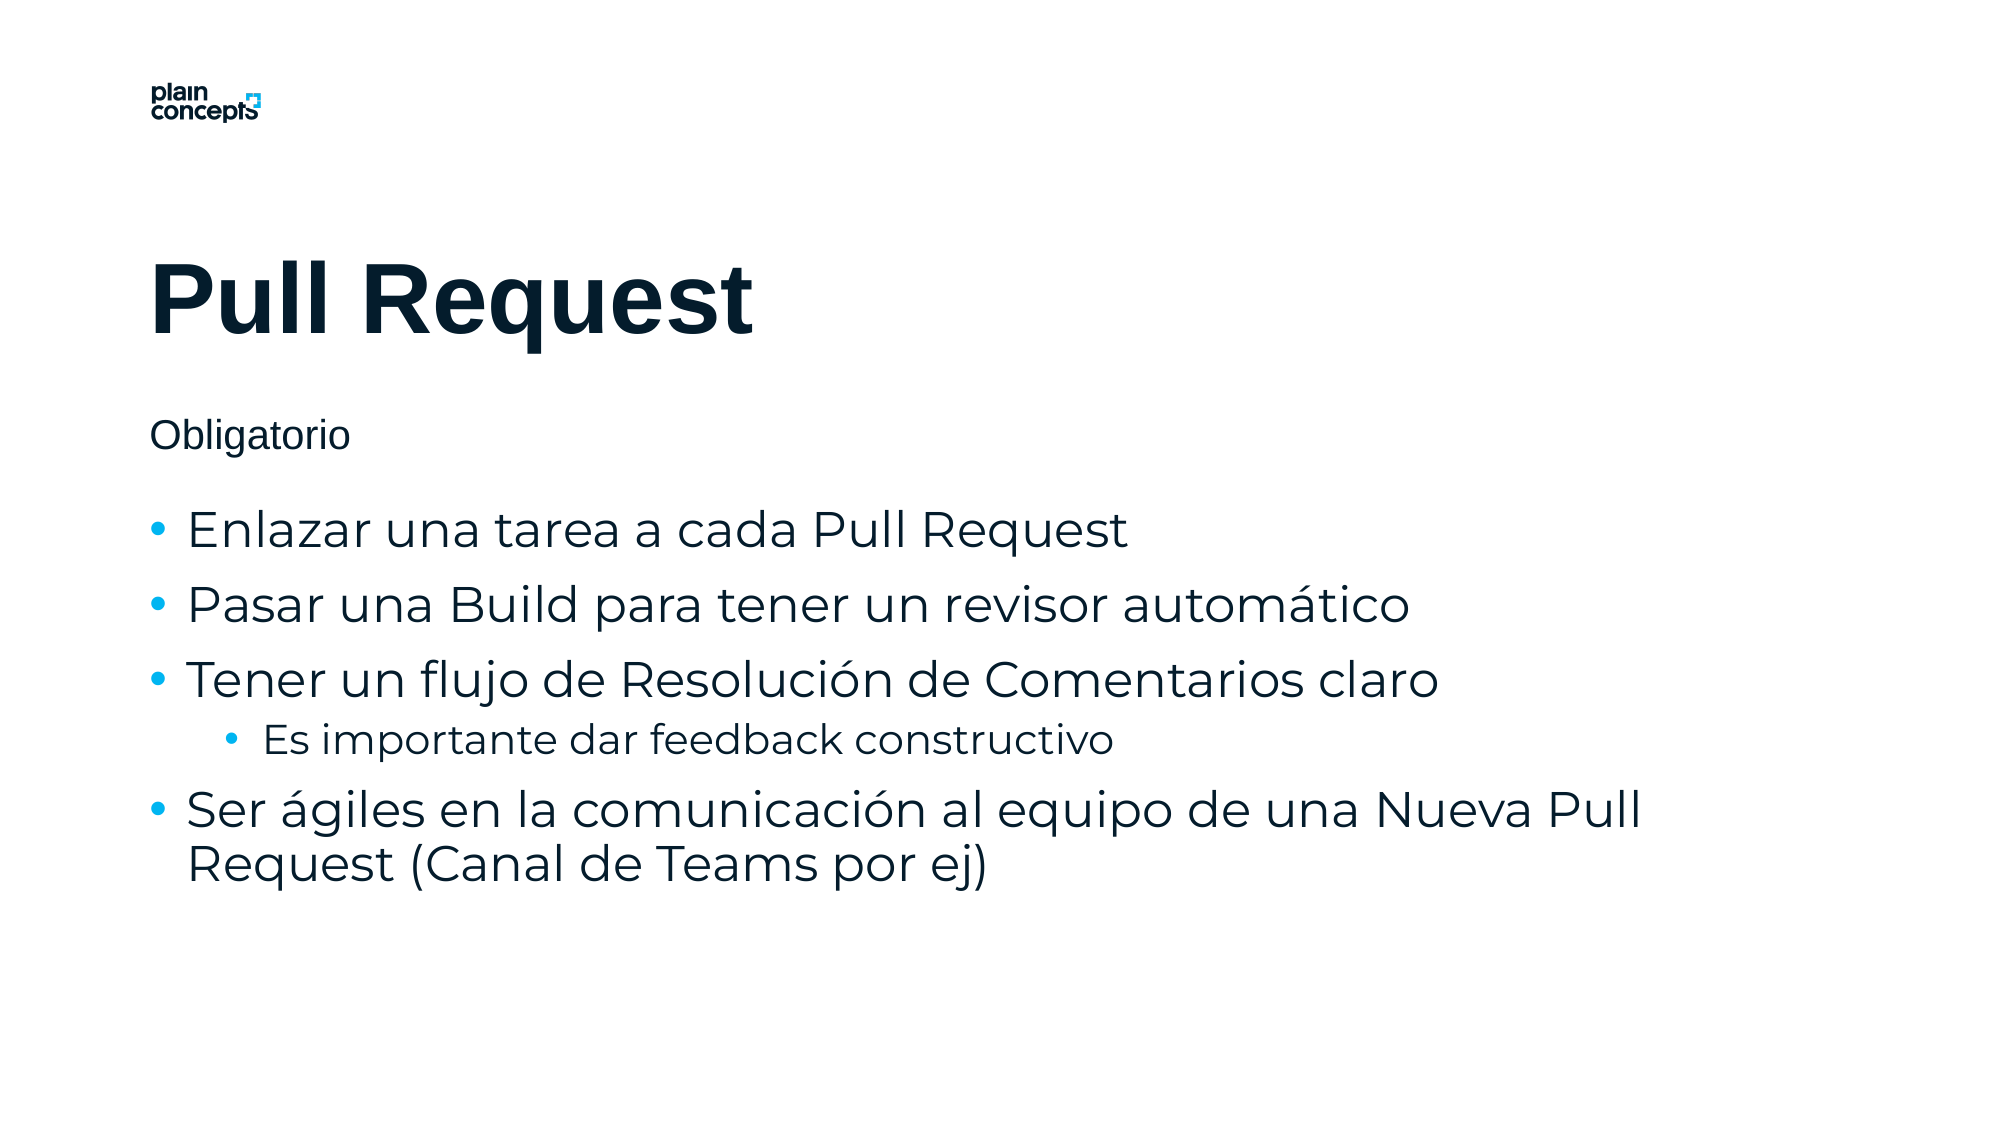

Pull Request
Obligatorio
Enlazar una tarea a cada Pull Request
Pasar una Build para tener un revisor automático
Tener un flujo de Resolución de Comentarios claro
Es importante dar feedback constructivo
Ser ágiles en la comunicación al equipo de una Nueva Pull Request (Canal de Teams por ej)